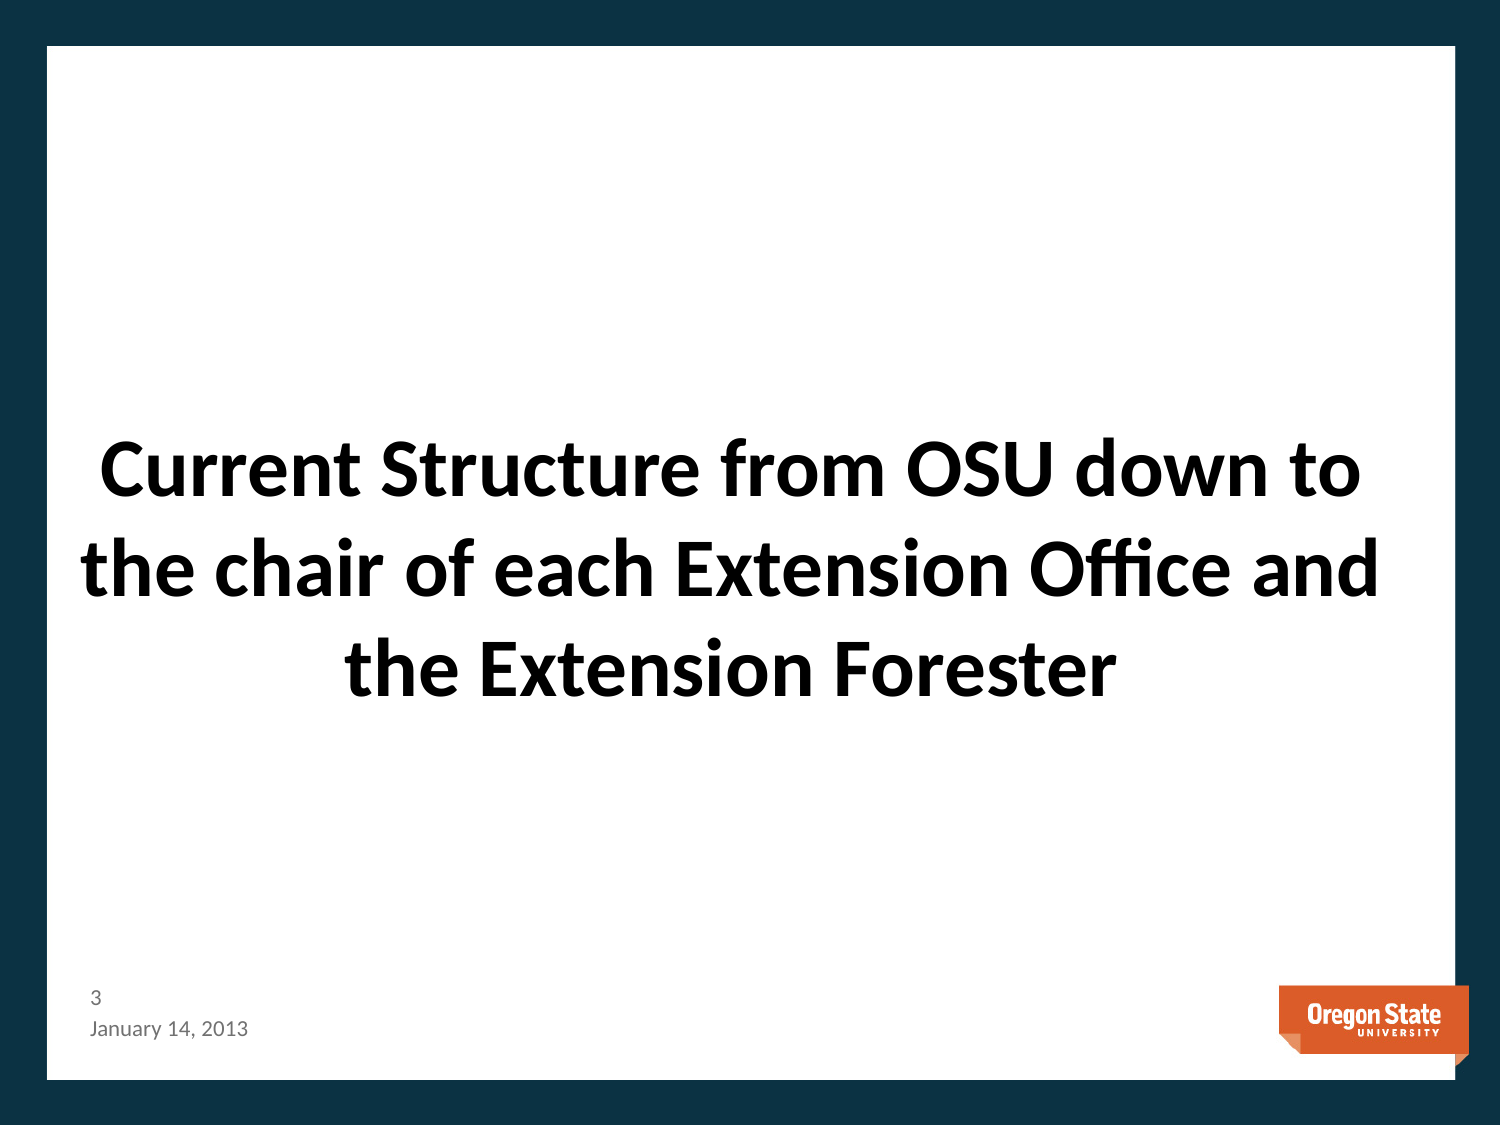

# Current Structure from OSU down to the chair of each Extension Office and the Extension Forester
3
January 14, 2013